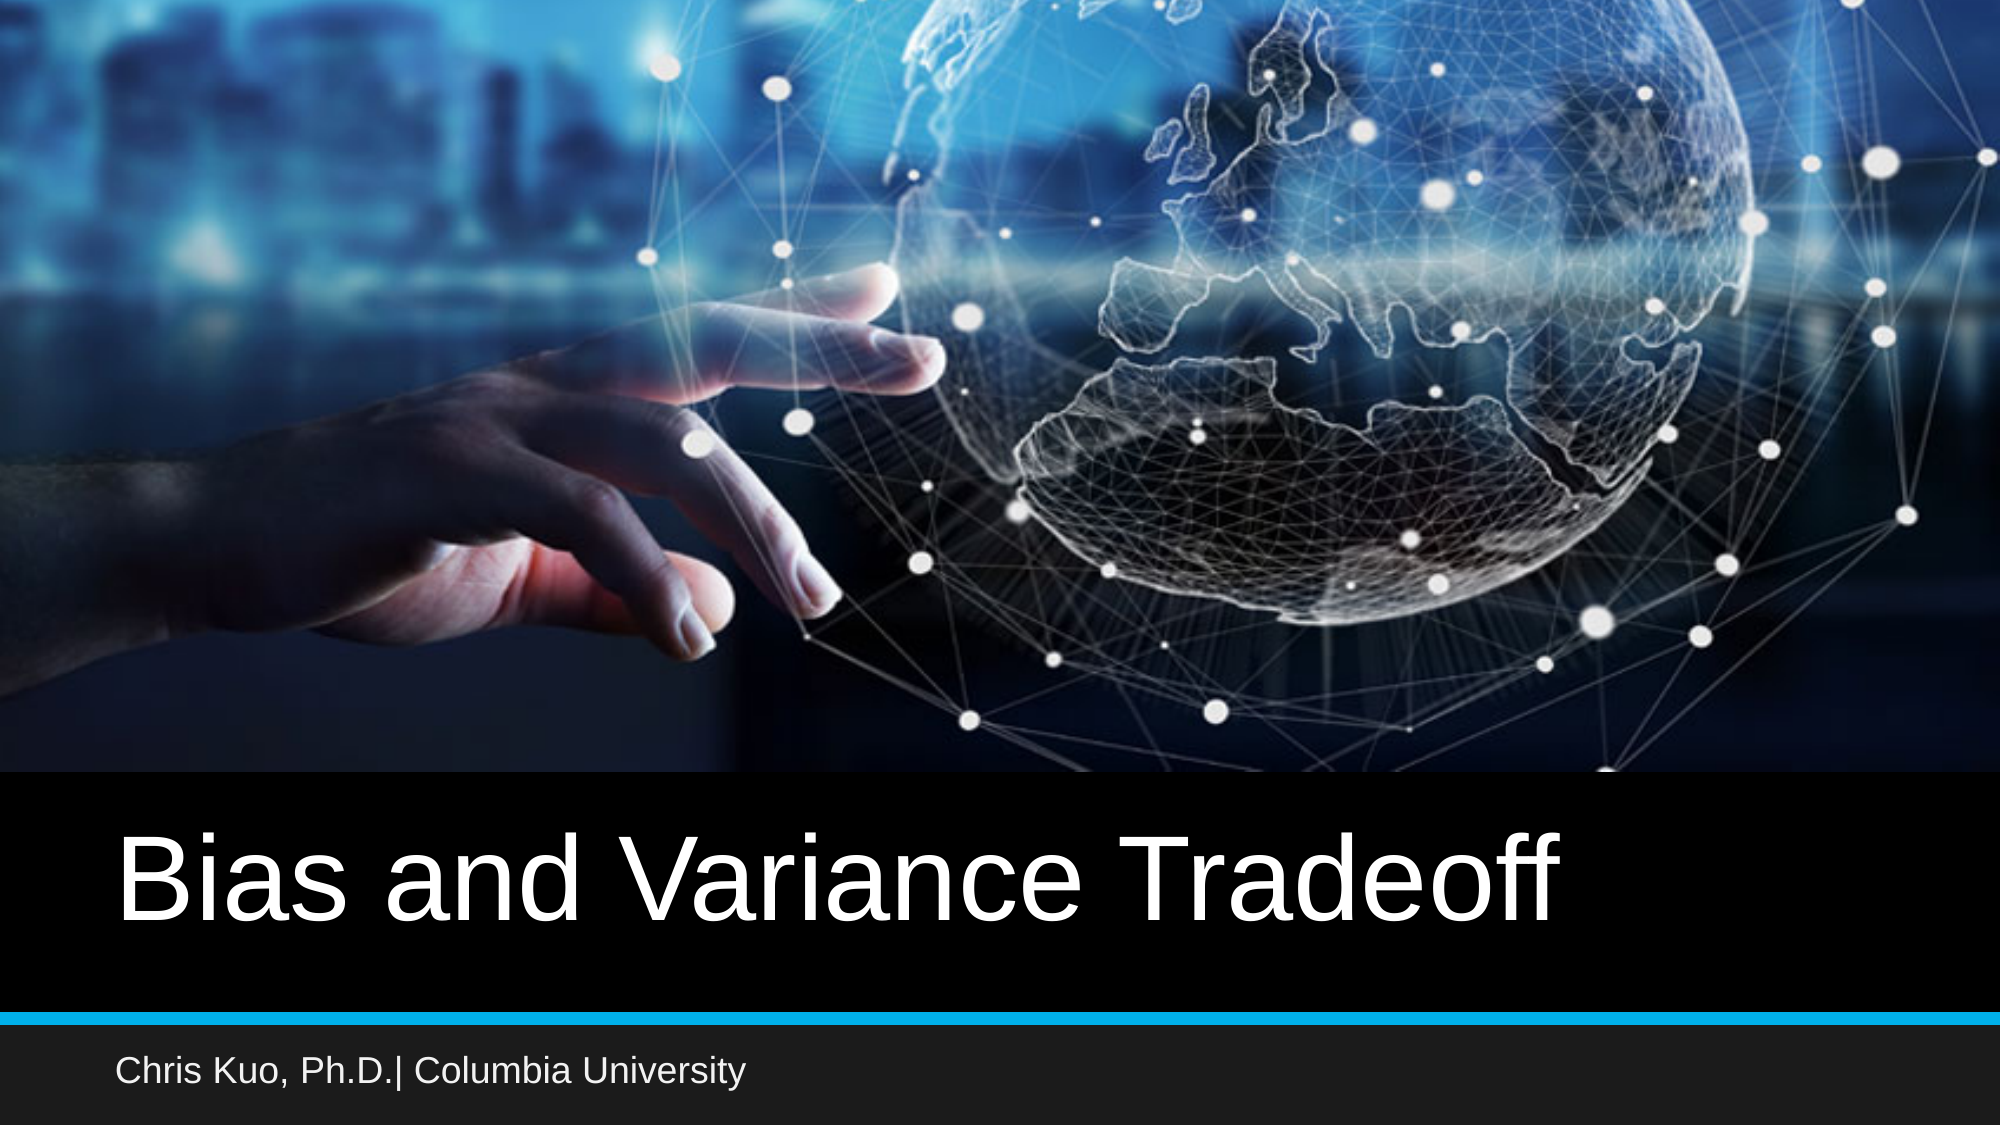

# Bias and Variance Tradeoff
Chris Kuo, Ph.D.| Columbia University